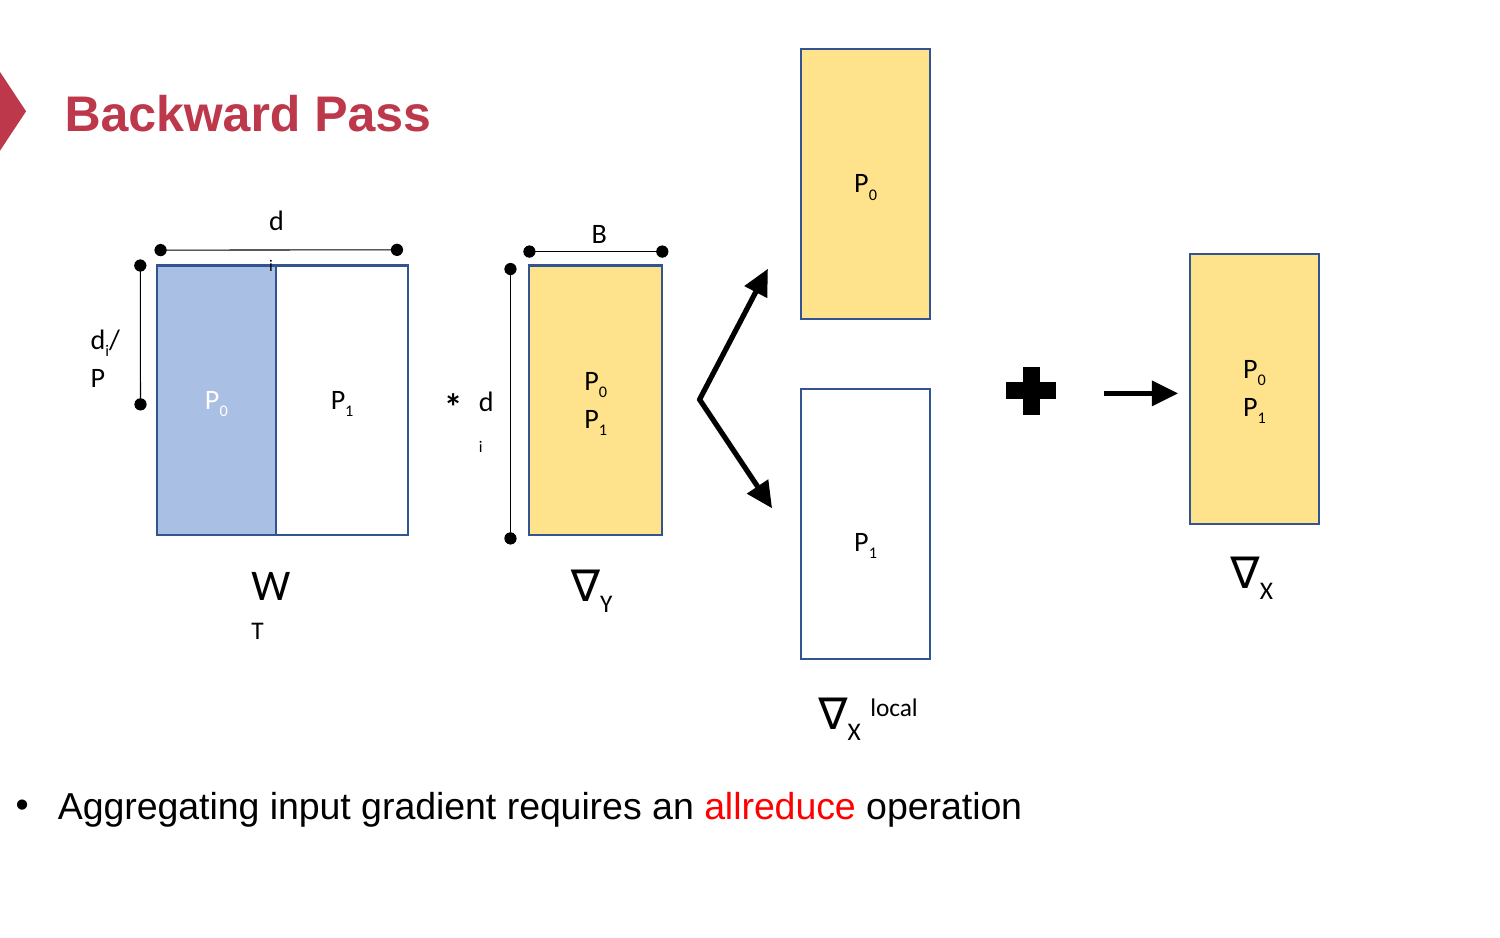

# Backward Pass
P0
di
B
P0
P1

∇X
P0
P1
P0
P1
di/P
*
di

P1
WT
∇Y
∇X local
Aggregating input gradient requires an allreduce operation